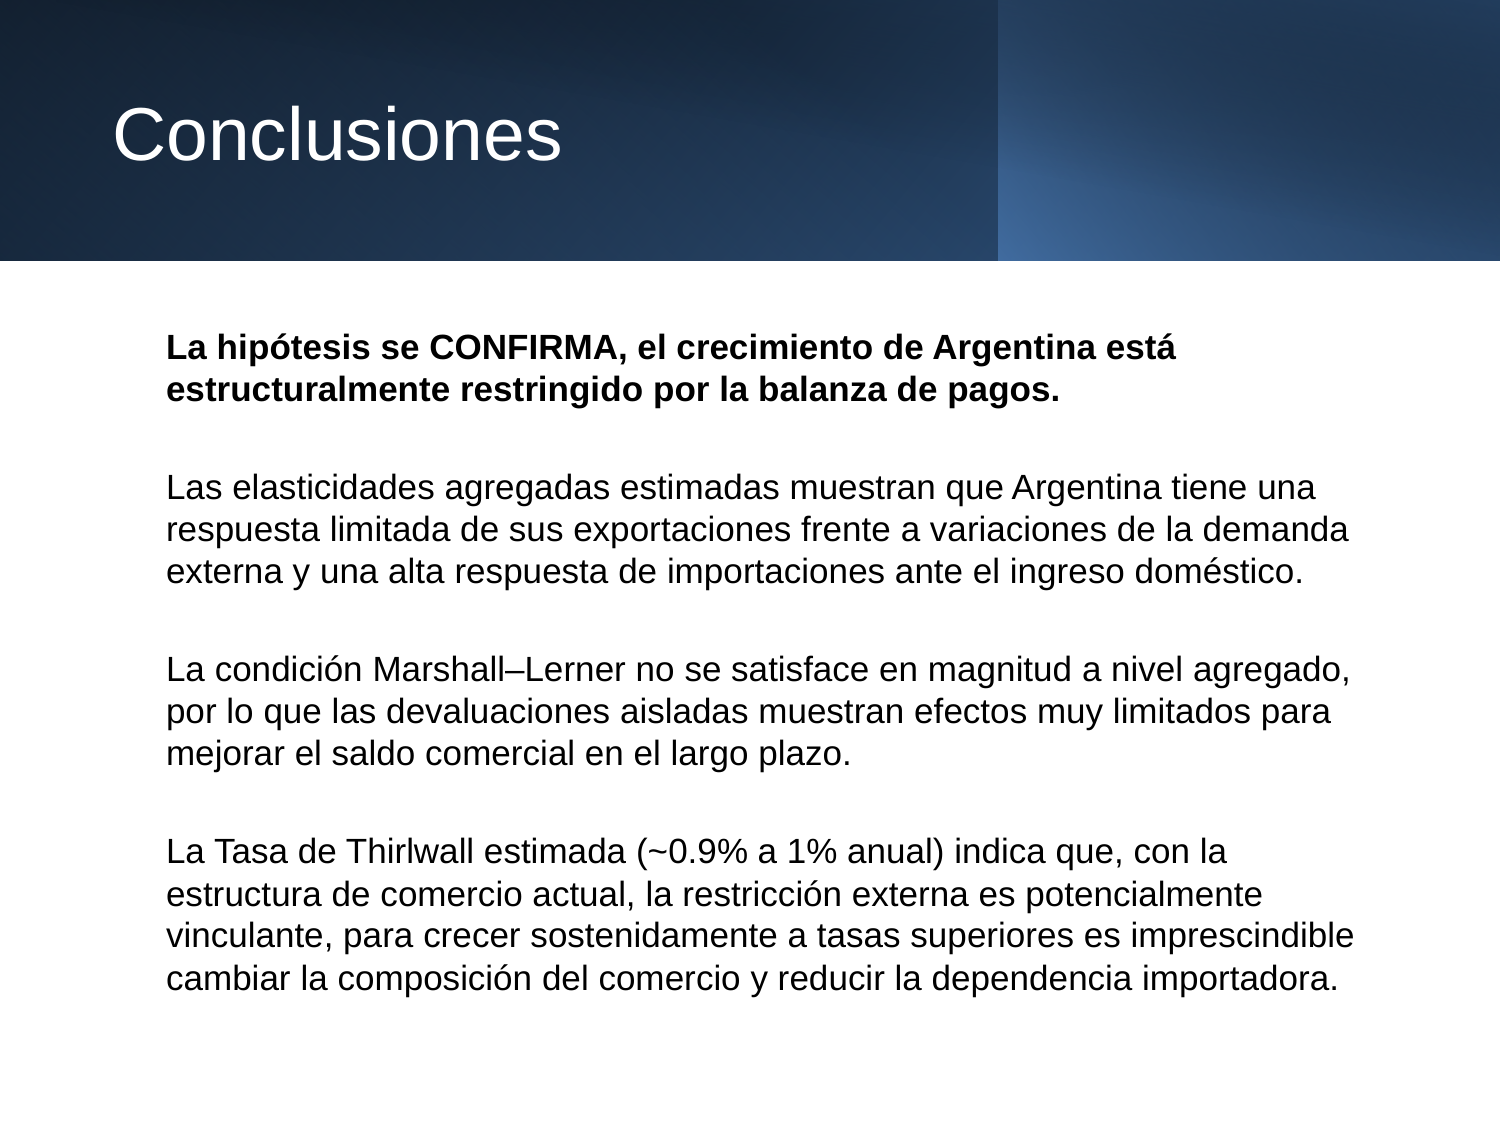

# Conclusiones
La hipótesis se CONFIRMA, el crecimiento de Argentina está estructuralmente restringido por la balanza de pagos.

Las elasticidades agregadas estimadas muestran que Argentina tiene una respuesta limitada de sus exportaciones frente a variaciones de la demanda externa y una alta respuesta de importaciones ante el ingreso doméstico.

La condición Marshall–Lerner no se satisface en magnitud a nivel agregado, por lo que las devaluaciones aisladas muestran efectos muy limitados para mejorar el saldo comercial en el largo plazo.

La Tasa de Thirlwall estimada (~0.9% a 1% anual) indica que, con la estructura de comercio actual, la restricción externa es potencialmente vinculante, para crecer sostenidamente a tasas superiores es imprescindible cambiar la composición del comercio y reducir la dependencia importadora.